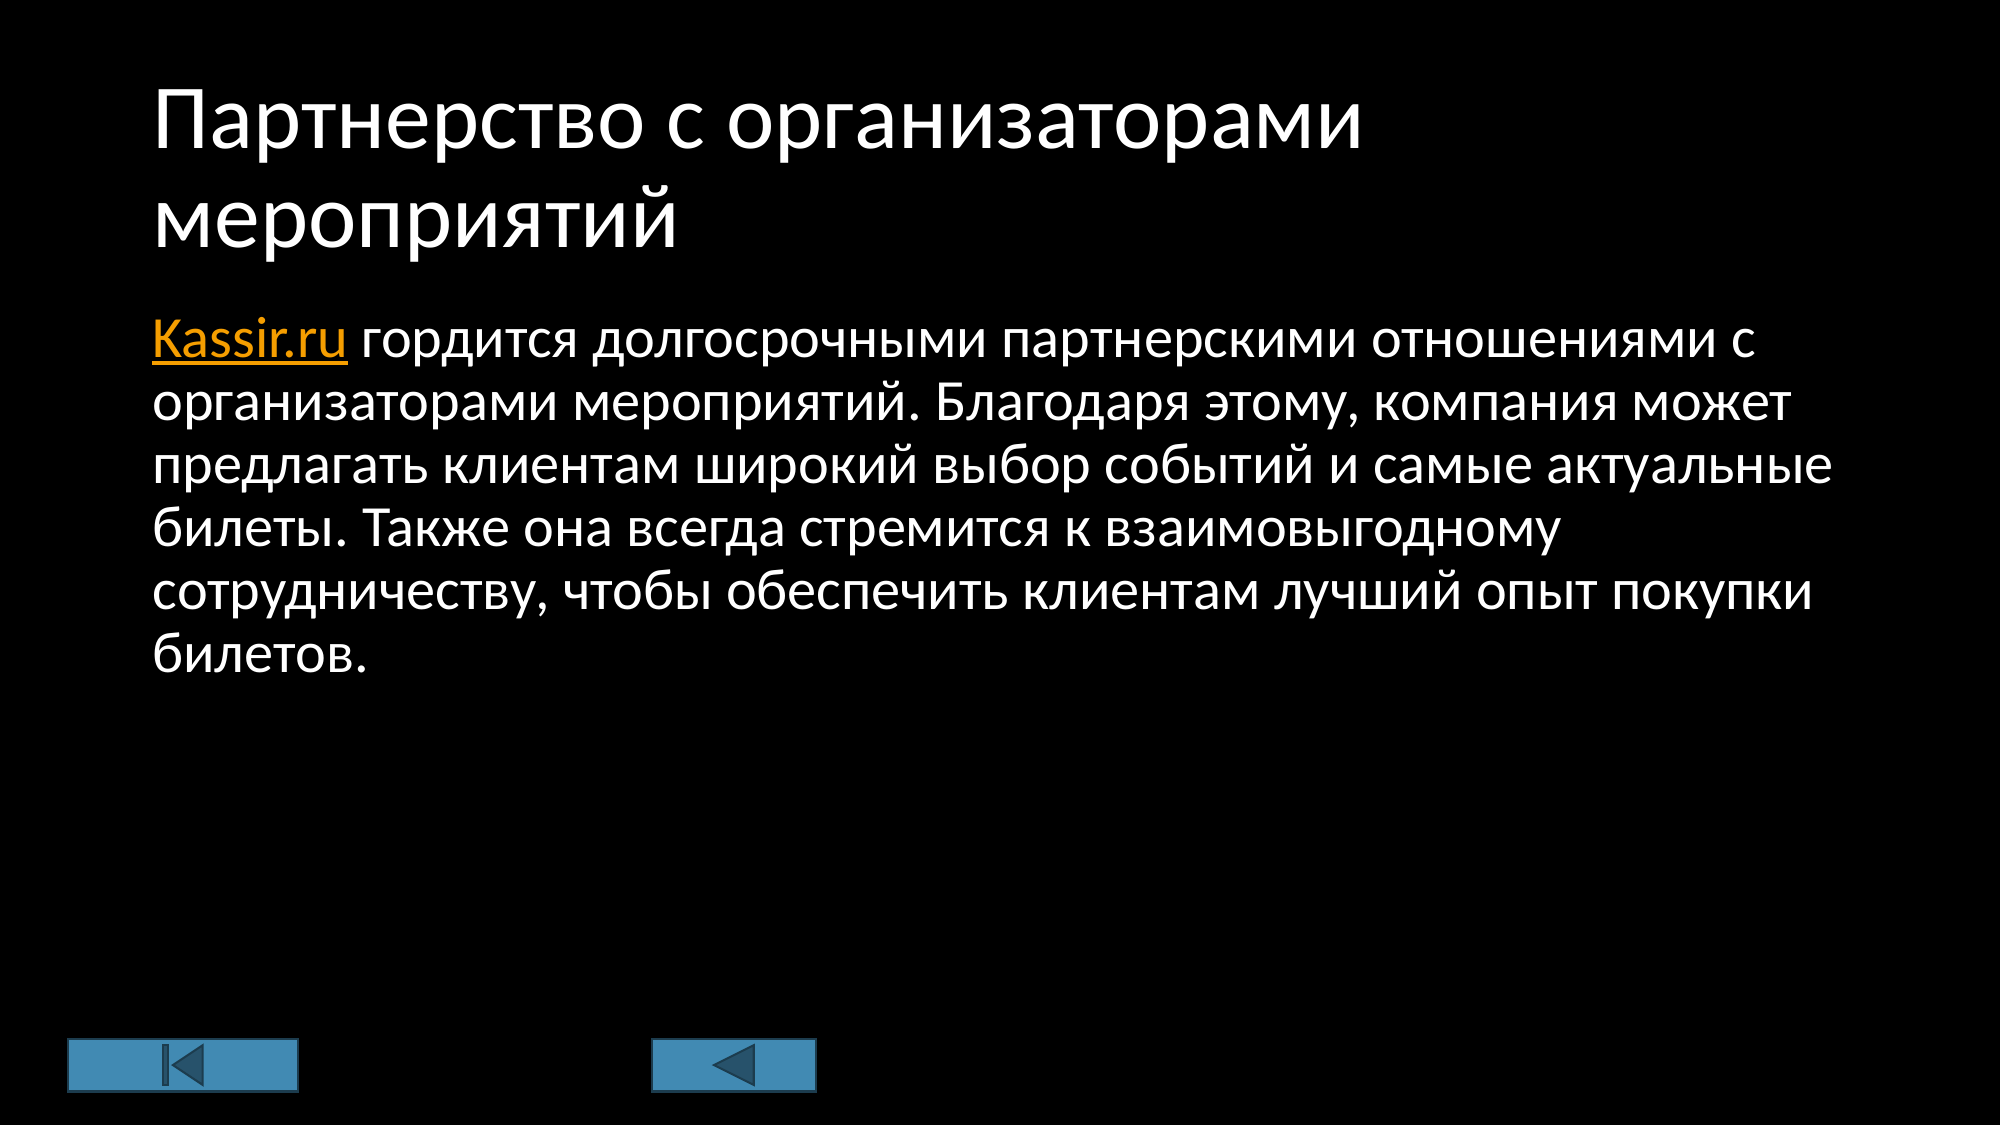

# Партнерство с организаторами мероприятий
Kassir.ru гордится долгосрочными партнерскими отношениями с организаторами мероприятий. Благодаря этому, компания может предлагать клиентам широкий выбор событий и самые актуальные билеты. Также она всегда стремится к взаимовыгодному сотрудничеству, чтобы обеспечить клиентам лучший опыт покупки билетов.